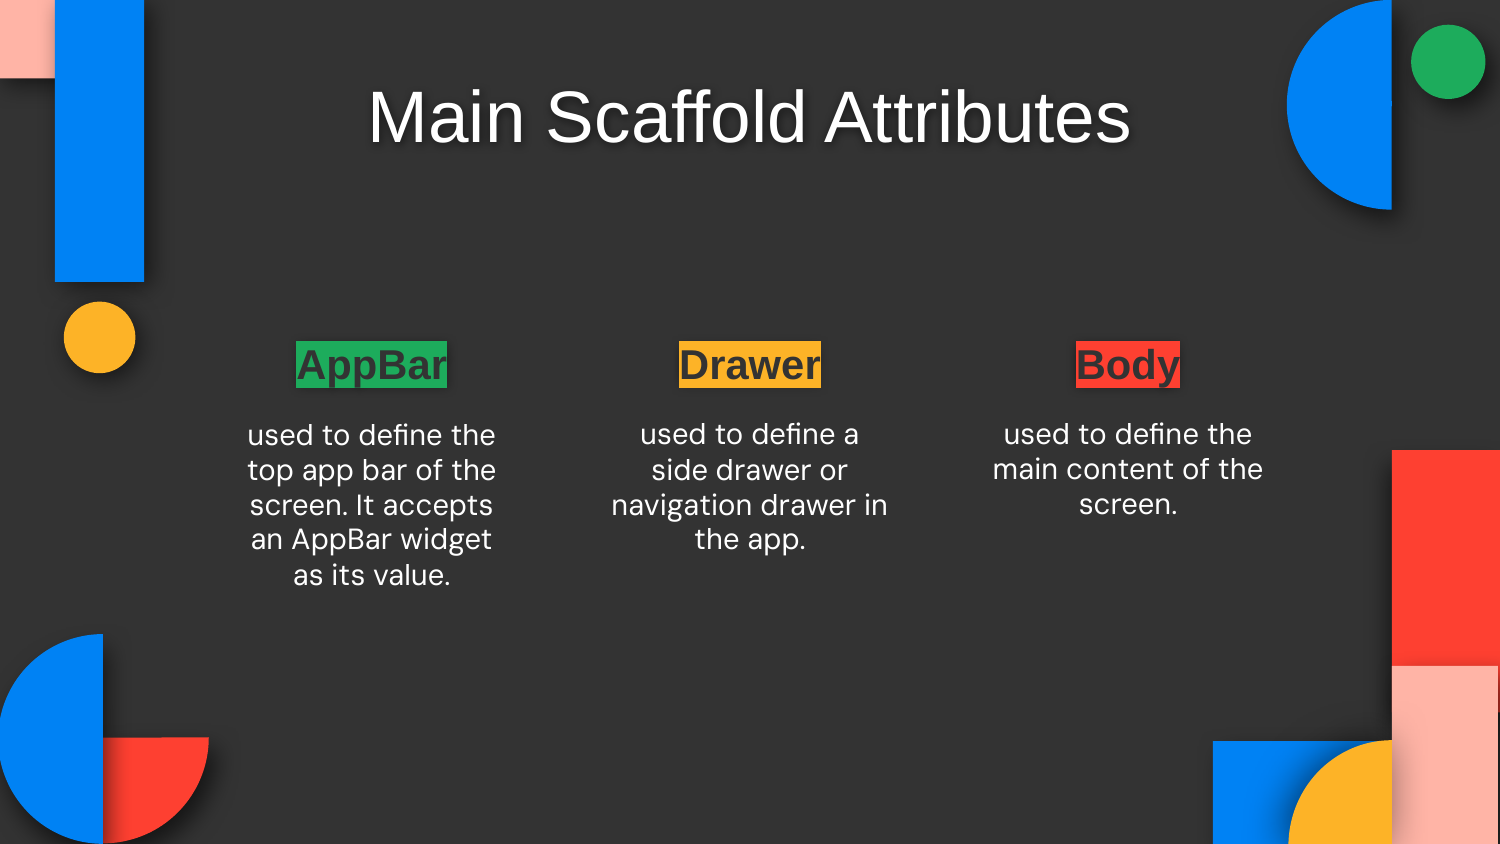

Main Scaffold Attributes
# AppBar
Drawer
Body
used to define the top app bar of the screen. It accepts an AppBar widget as its value.
used to define a side drawer or navigation drawer in the app.
used to define the main content of the screen.